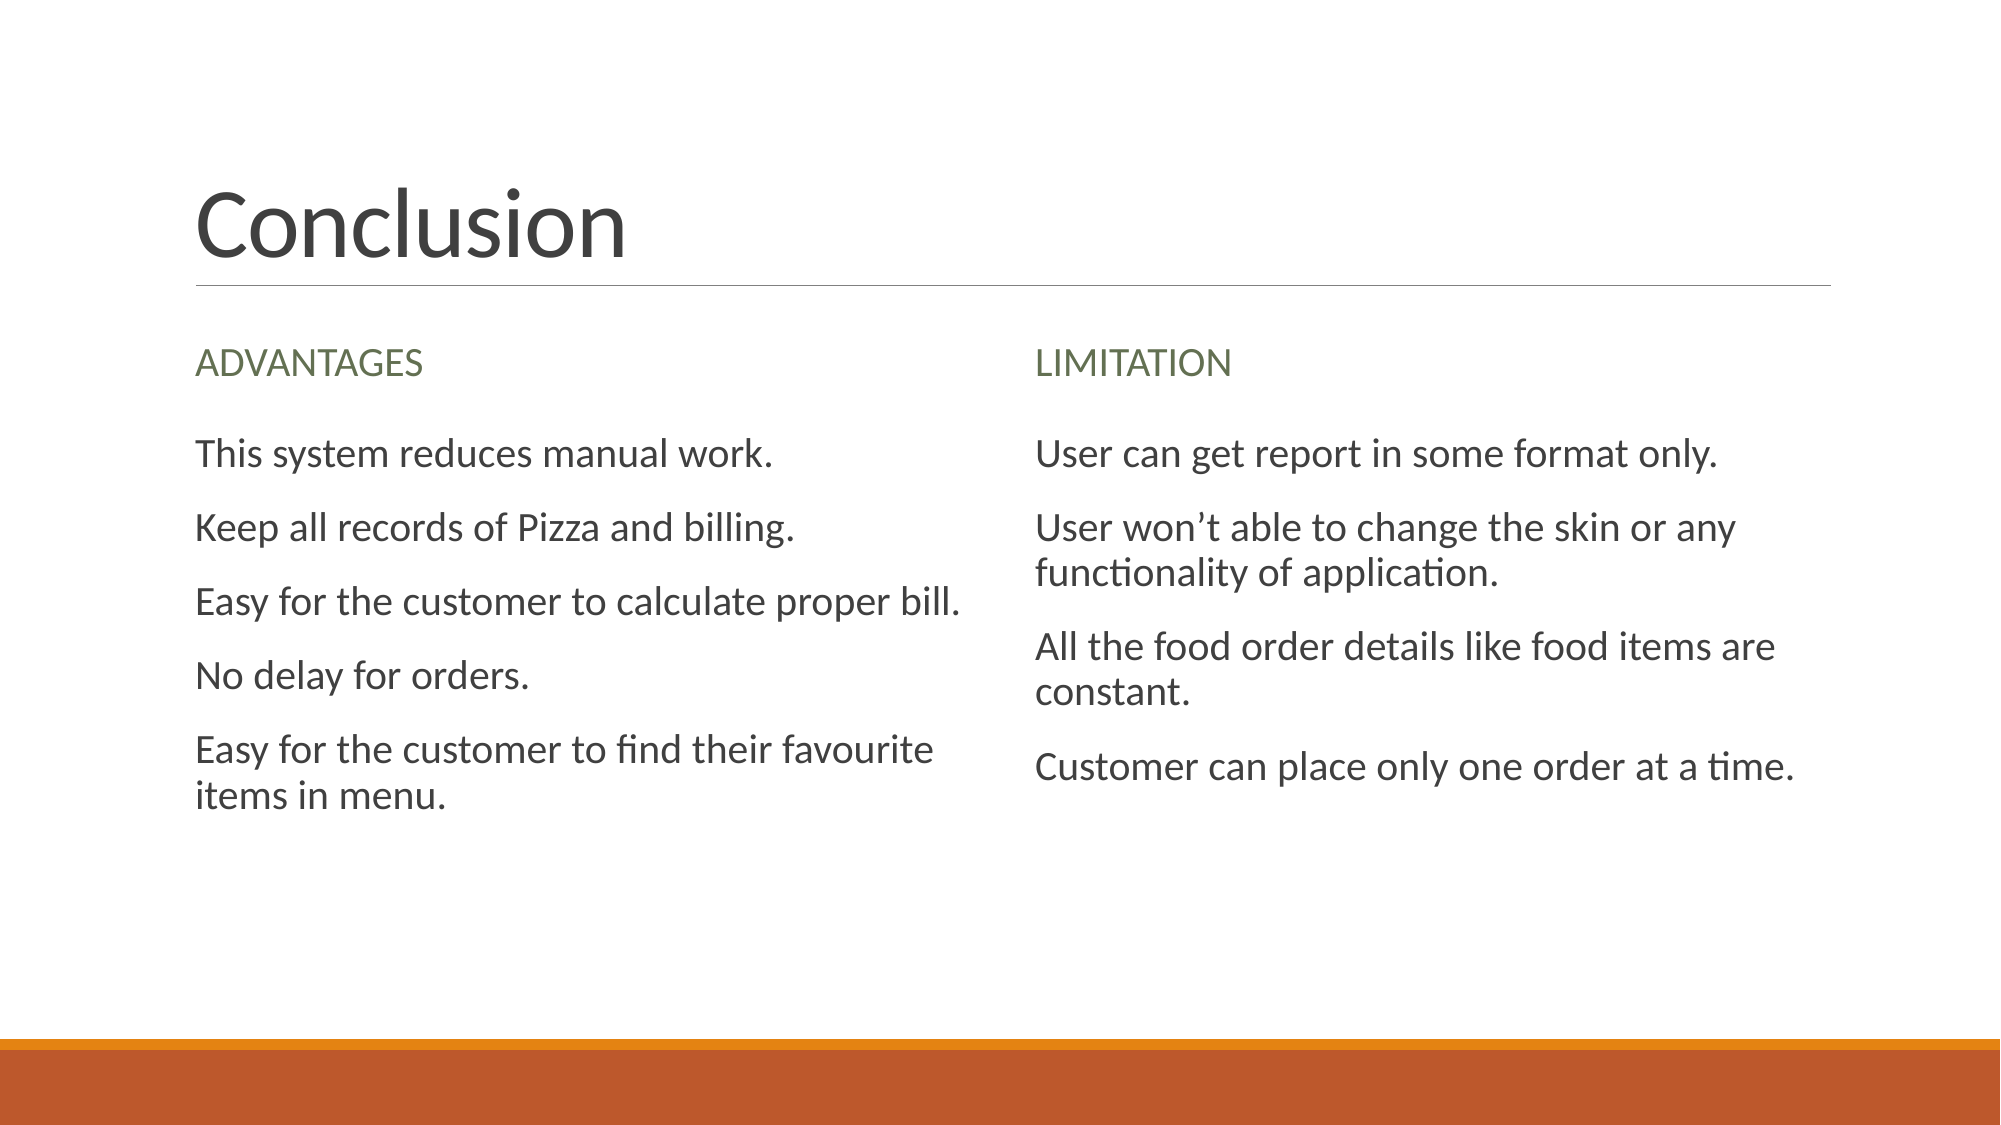

# Conclusion
Advantages
Limitation
This system reduces manual work.
Keep all records of Pizza and billing.
Easy for the customer to calculate proper bill.
No delay for orders.
Easy for the customer to find their favourite items in menu.

User can get report in some format only.
User won’t able to change the skin or any functionality of application.
All the food order details like food items are constant.
Customer can place only one order at a time.